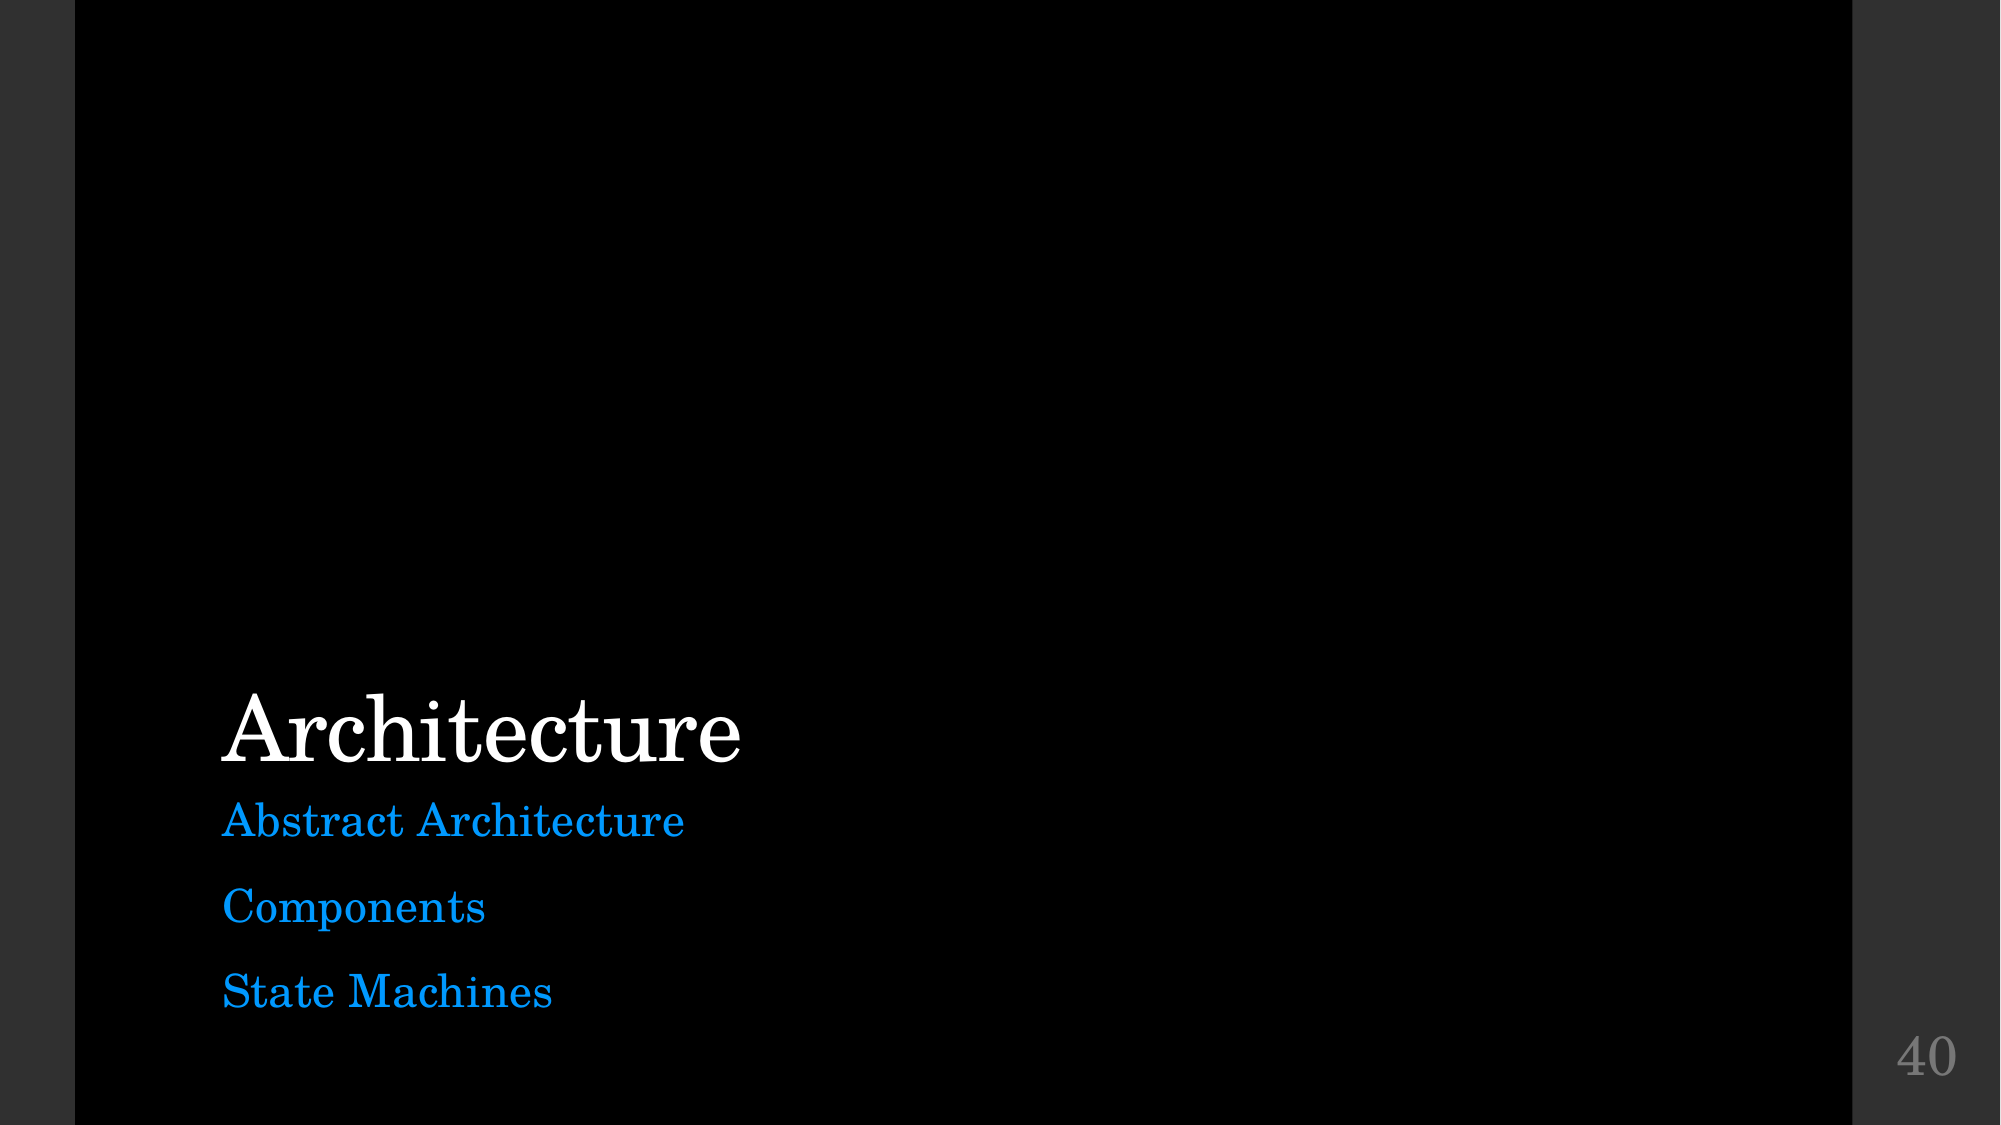

# Architecture
Abstract Architecture
Components
State Machines
40